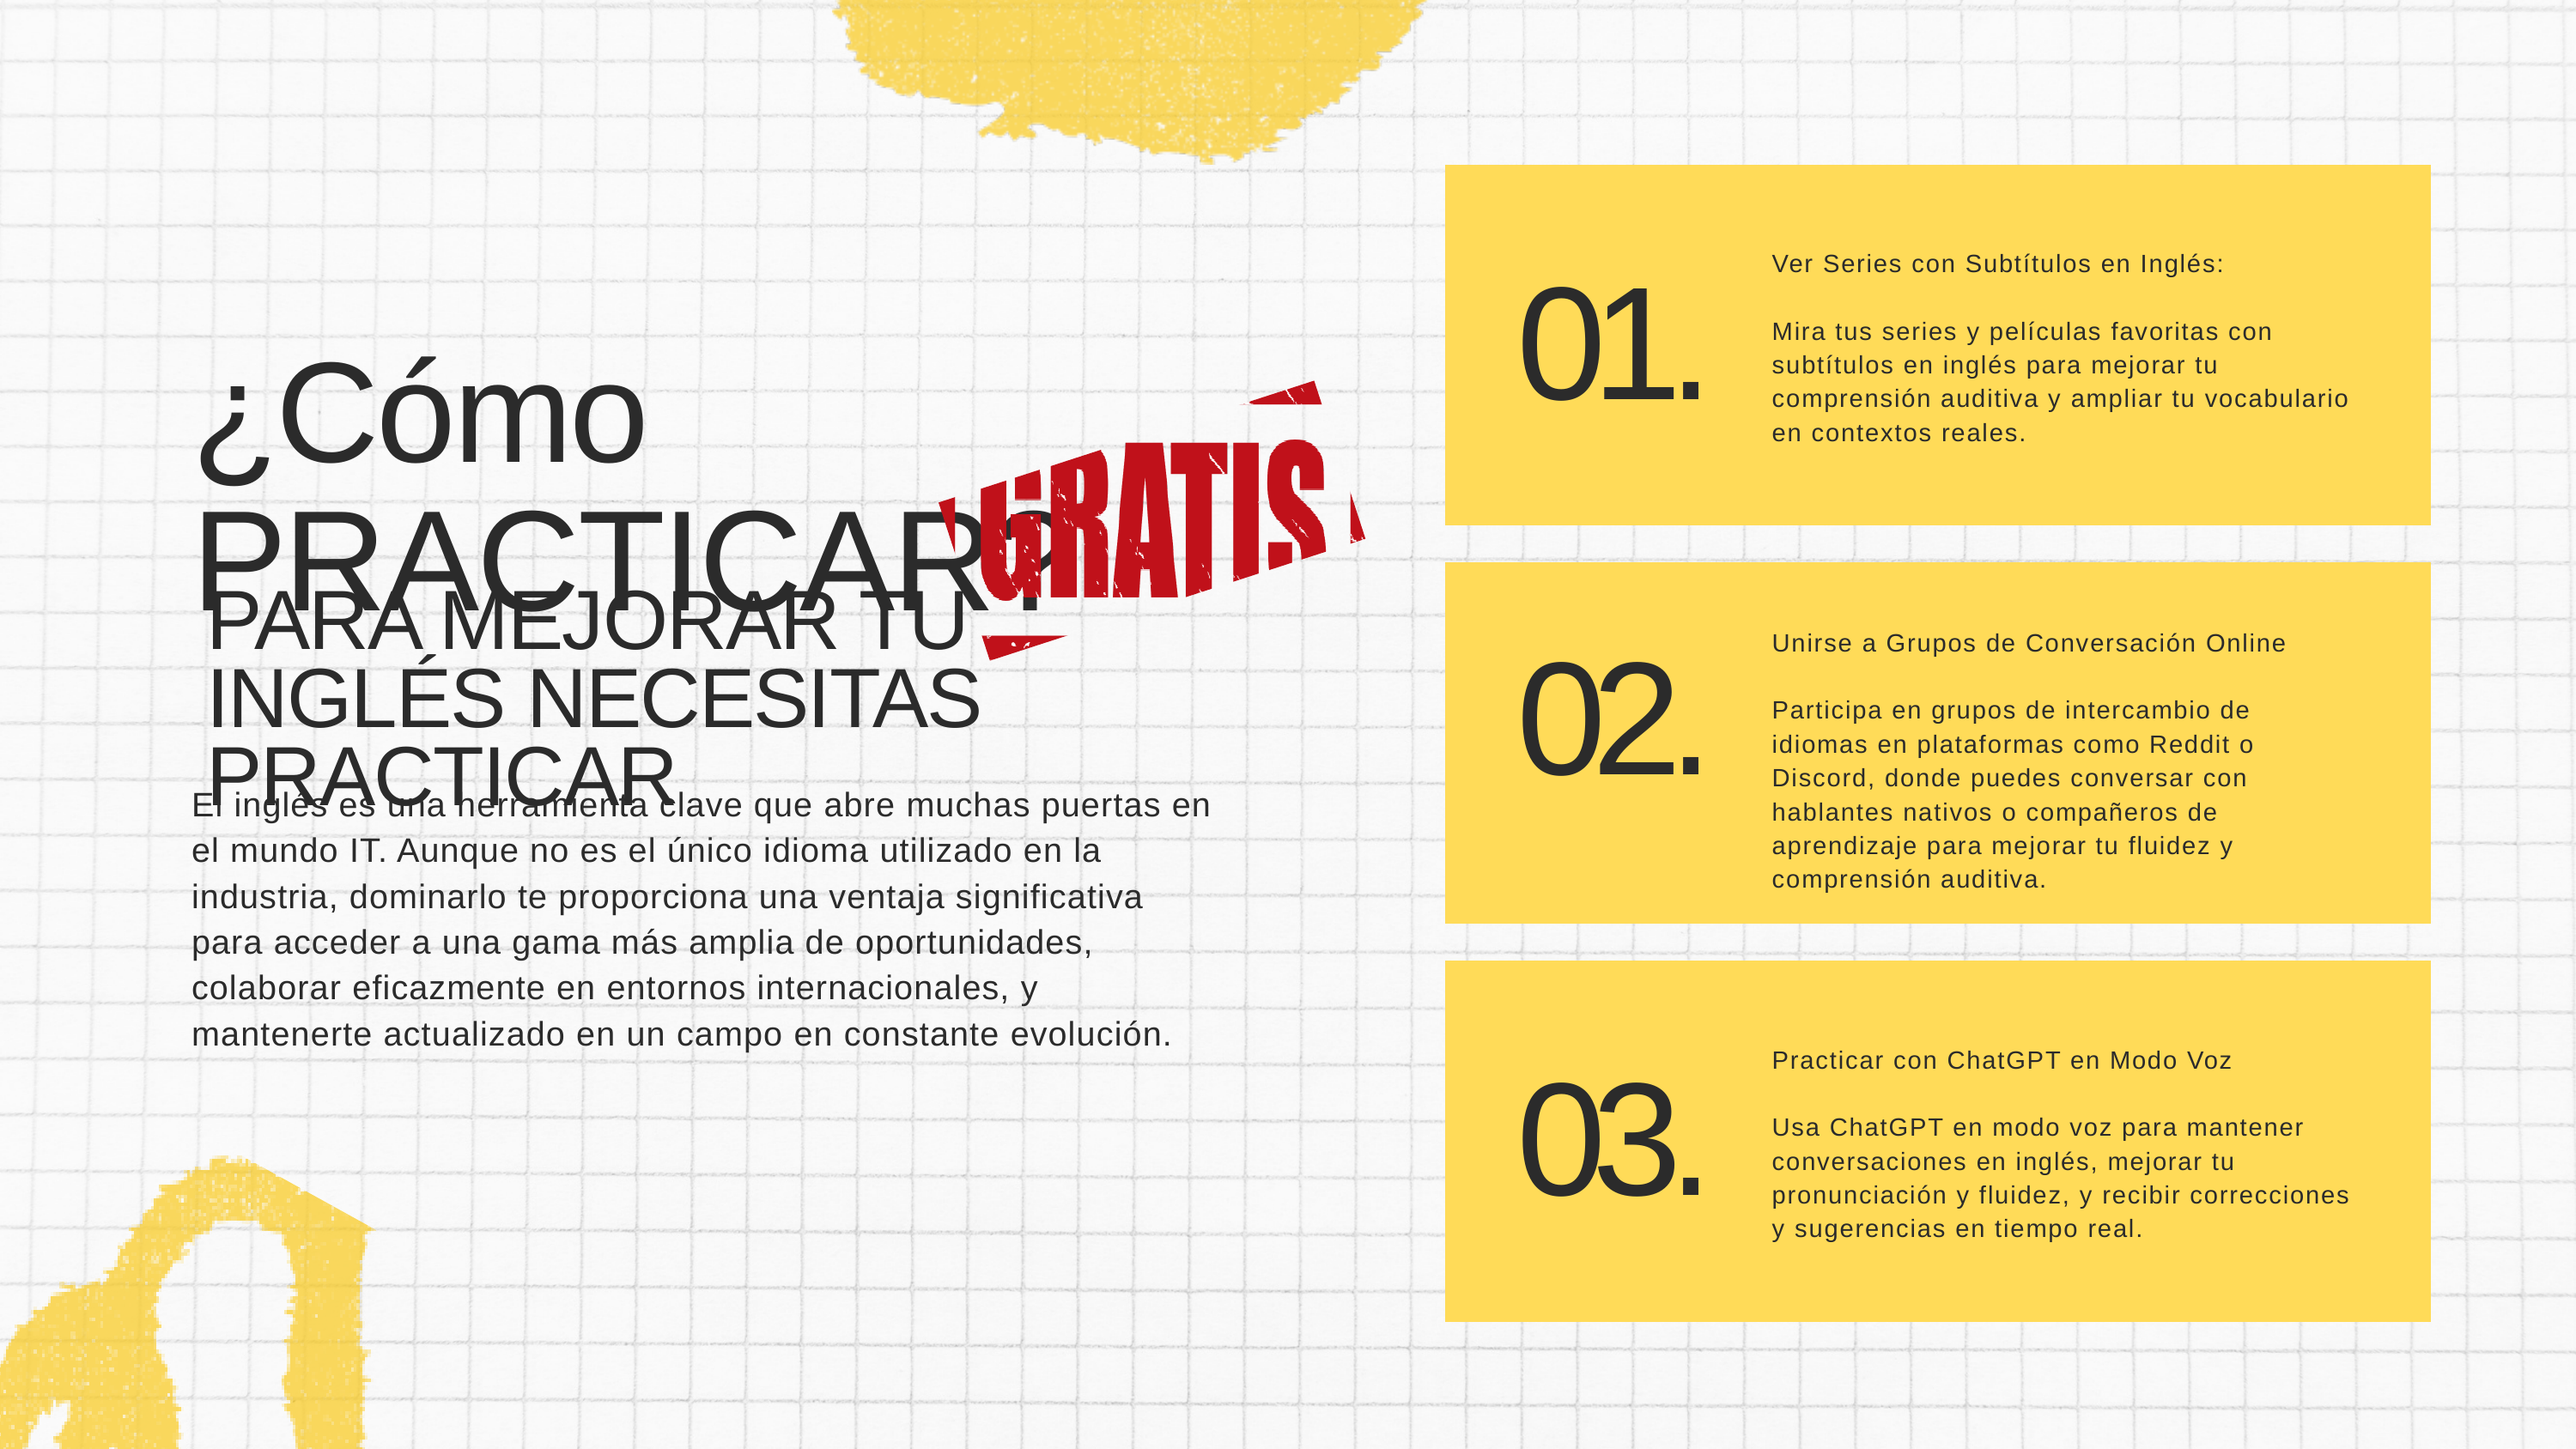

Ver Series con Subtítulos en Inglés:

Mira tus series y películas favoritas con subtítulos en inglés para mejorar tu comprensión auditiva y ampliar tu vocabulario en contextos reales.
01.
¿Cómo PRACTICAR?

PARA MEJORAR TU INGLÉS NECESITAS PRACTICAR
Unirse a Grupos de Conversación Online

Participa en grupos de intercambio de idiomas en plataformas como Reddit o Discord, donde puedes conversar con hablantes nativos o compañeros de aprendizaje para mejorar tu fluidez y comprensión auditiva.
02.
El inglés es una herramienta clave que abre muchas puertas en el mundo IT. Aunque no es el único idioma utilizado en la industria, dominarlo te proporciona una ventaja significativa para acceder a una gama más amplia de oportunidades, colaborar eficazmente en entornos internacionales, y mantenerte actualizado en un campo en constante evolución.

Practicar con ChatGPT en Modo Voz

Usa ChatGPT en modo voz para mantener conversaciones en inglés, mejorar tu pronunciación y fluidez, y recibir correcciones y sugerencias en tiempo real.
03.